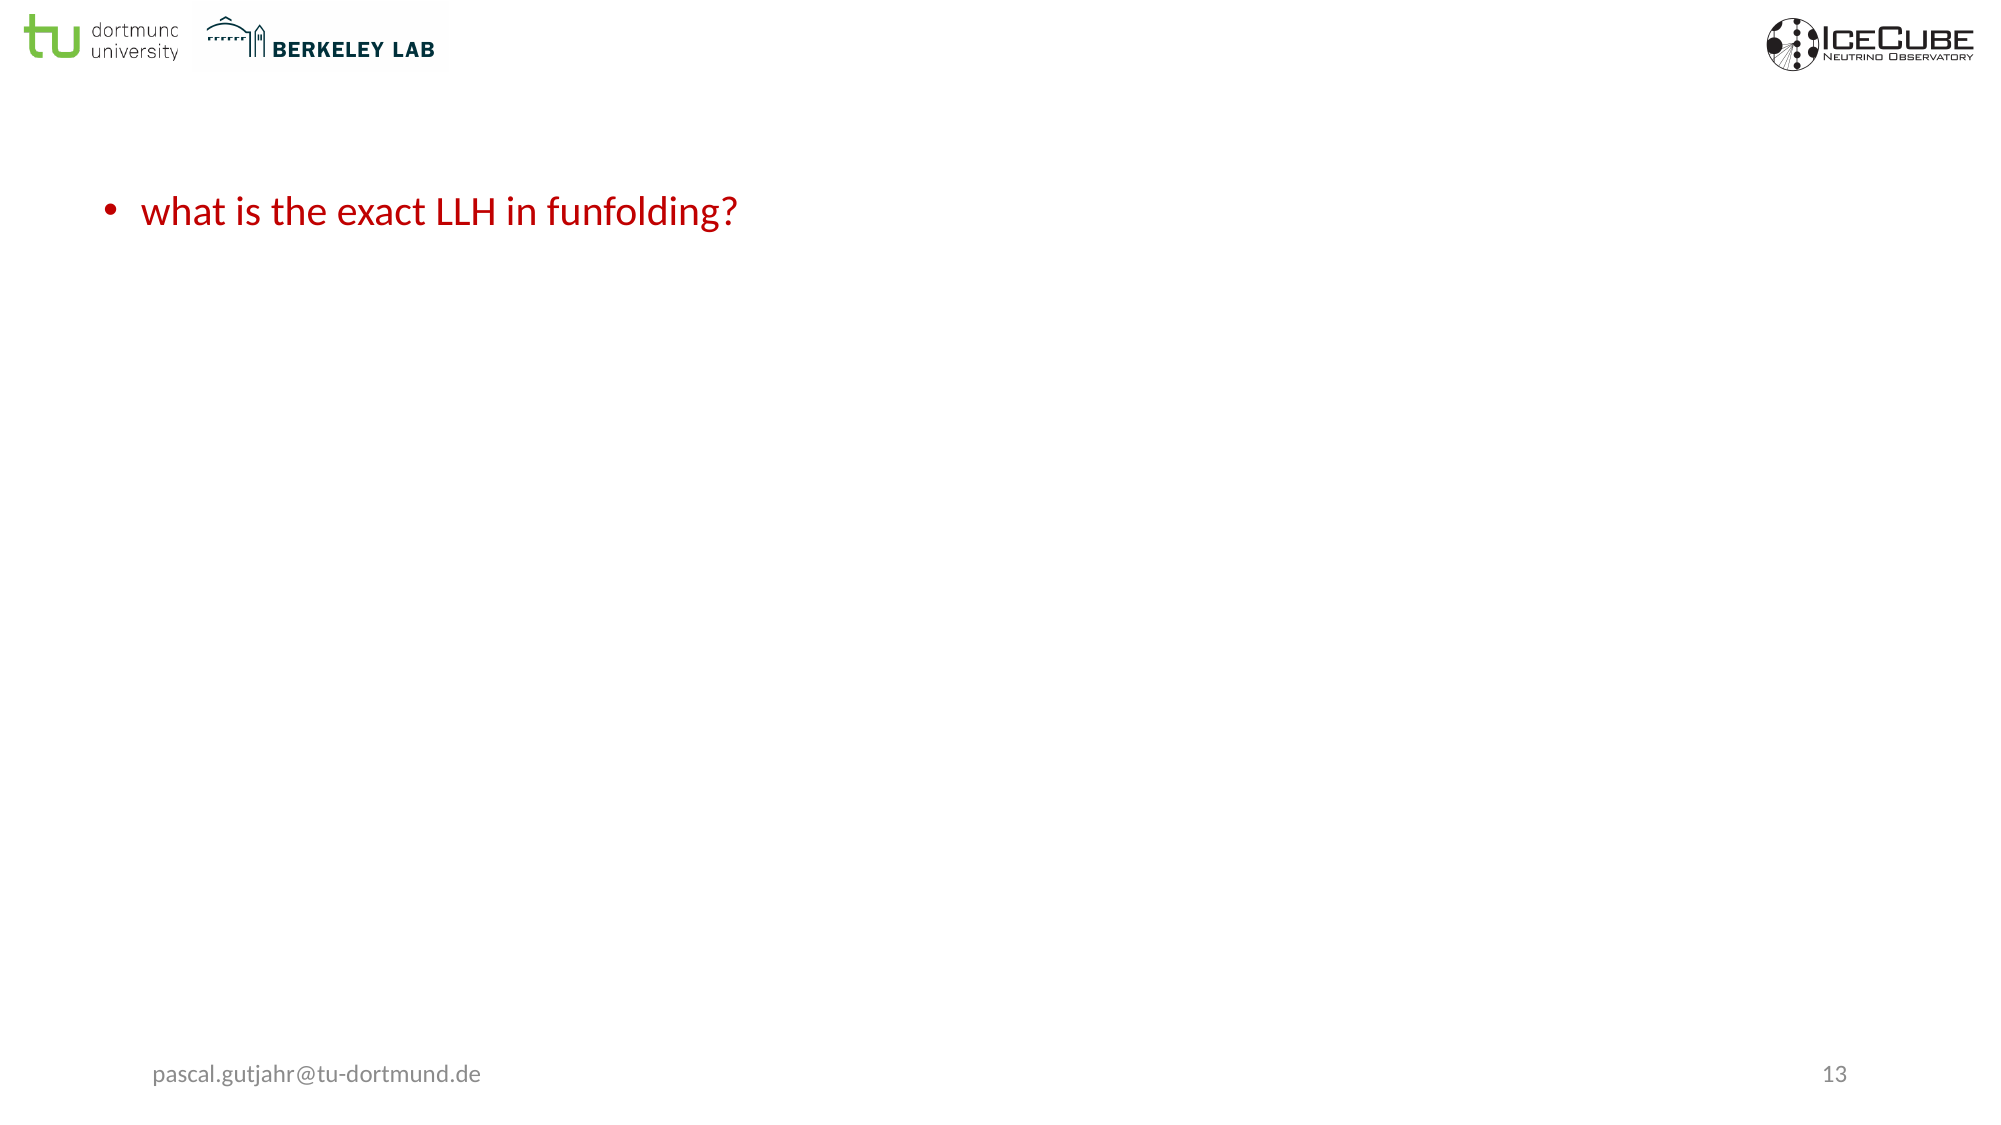

#
what is the exact LLH in funfolding?
pascal.gutjahr@tu-dortmund.de
13